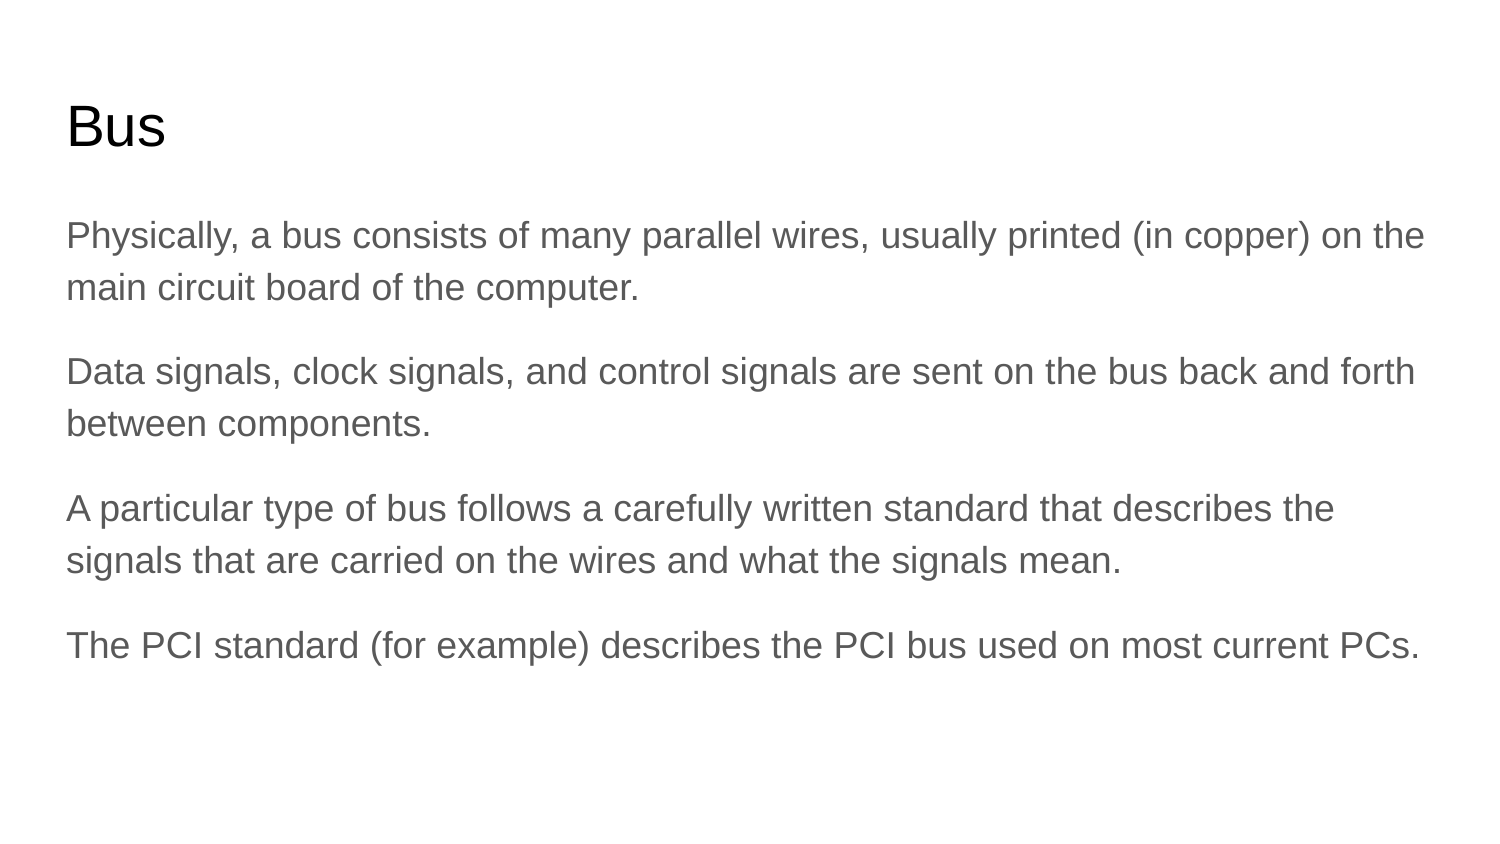

# Bus
Physically, a bus consists of many parallel wires, usually printed (in copper) on the main circuit board of the computer.
Data signals, clock signals, and control signals are sent on the bus back and forth between components.
A particular type of bus follows a carefully written standard that describes the signals that are carried on the wires and what the signals mean.
The PCI standard (for example) describes the PCI bus used on most current PCs.